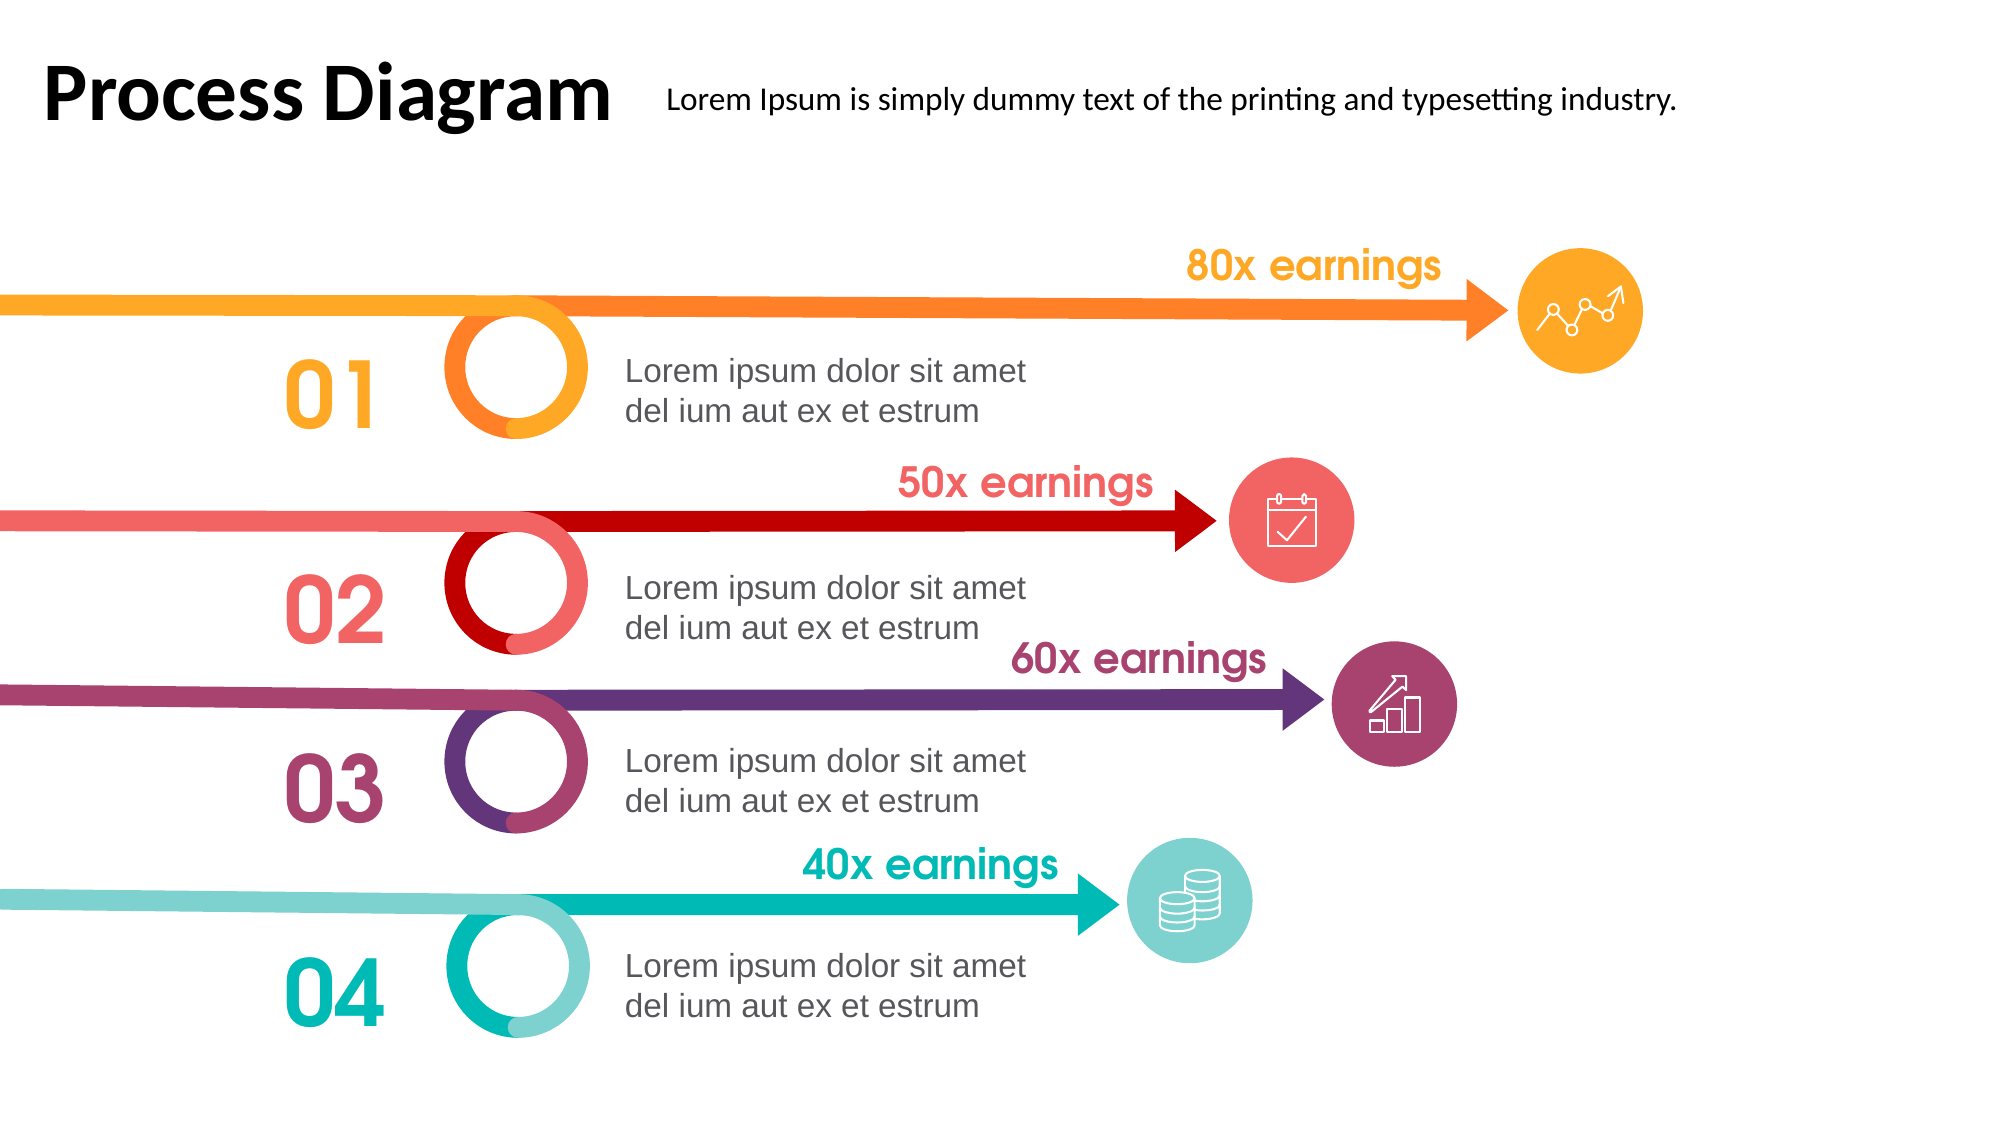

Process Diagram
Lorem Ipsum is simply dummy text of the printing and typesetting industry.
80x earnings

01
Lorem ipsum dolor sit amet del ium aut ex et estrum
50x earnings

02
Lorem ipsum dolor sit amet del ium aut ex et estrum
60x earnings

03
Lorem ipsum dolor sit amet del ium aut ex et estrum
40x earnings

04
Lorem ipsum dolor sit amet del ium aut ex et estrum